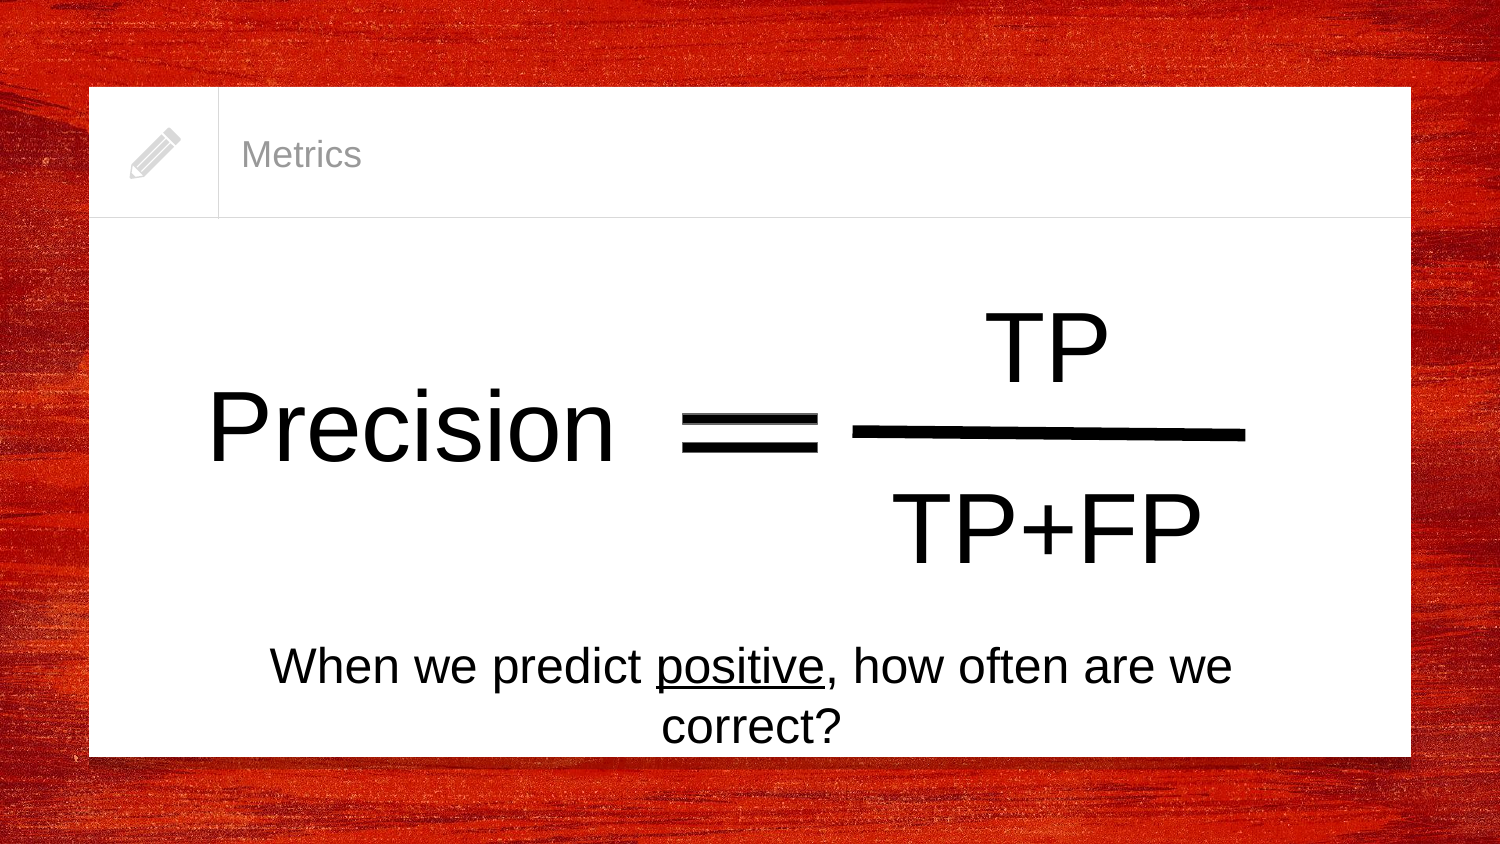

# Metrics

TP
TP+FP

Precision
When we predict positive, how often are we correct?